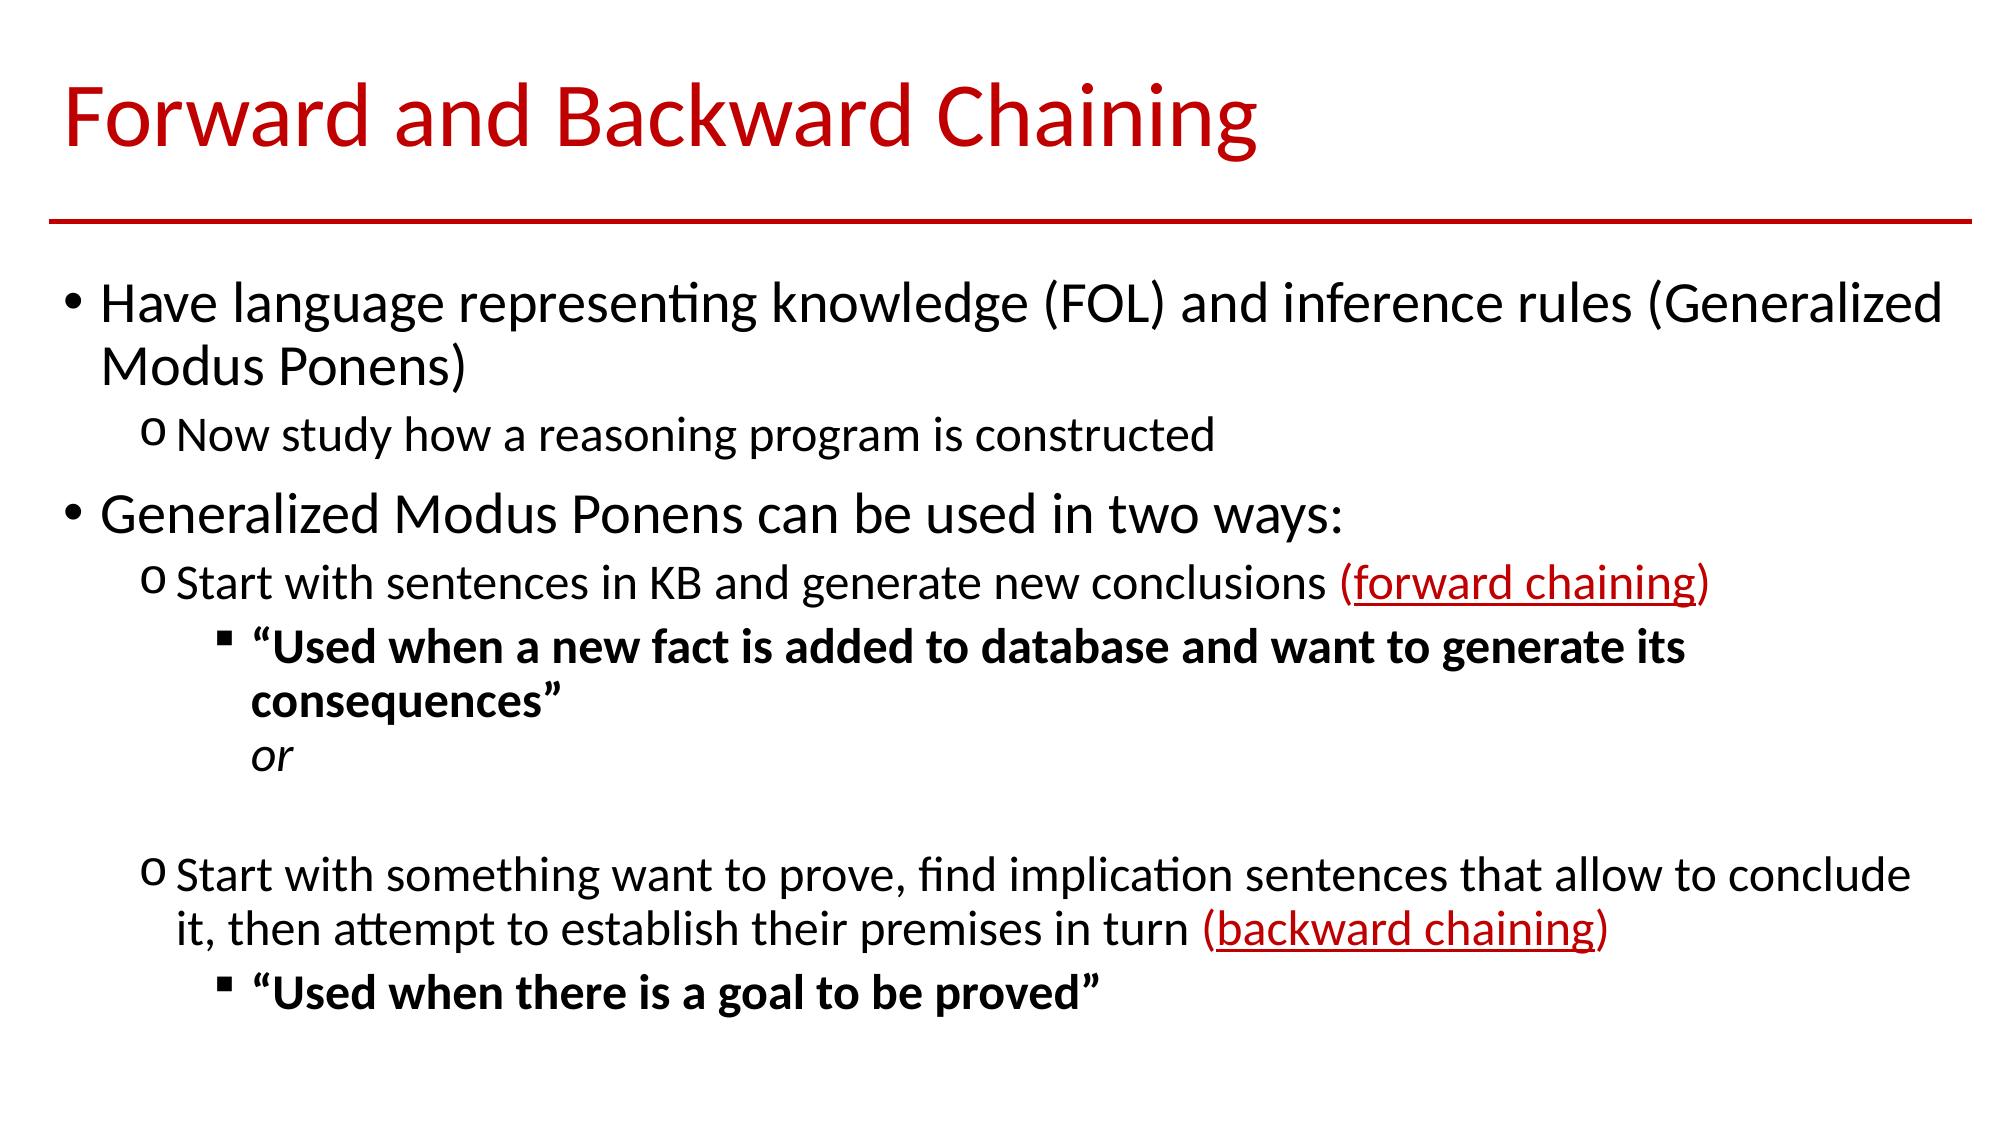

# Forward and Backward Chaining
Have language representing knowledge (FOL) and inference rules (Generalized Modus Ponens)
Now study how a reasoning program is constructed
Generalized Modus Ponens can be used in two ways:
Start with sentences in KB and generate new conclusions (forward chaining)
“Used when a new fact is added to database and want to generate its consequences”
or

Start with something want to prove, find implication sentences that allow to conclude it, then attempt to establish their premises in turn (backward chaining)
“Used when there is a goal to be proved”